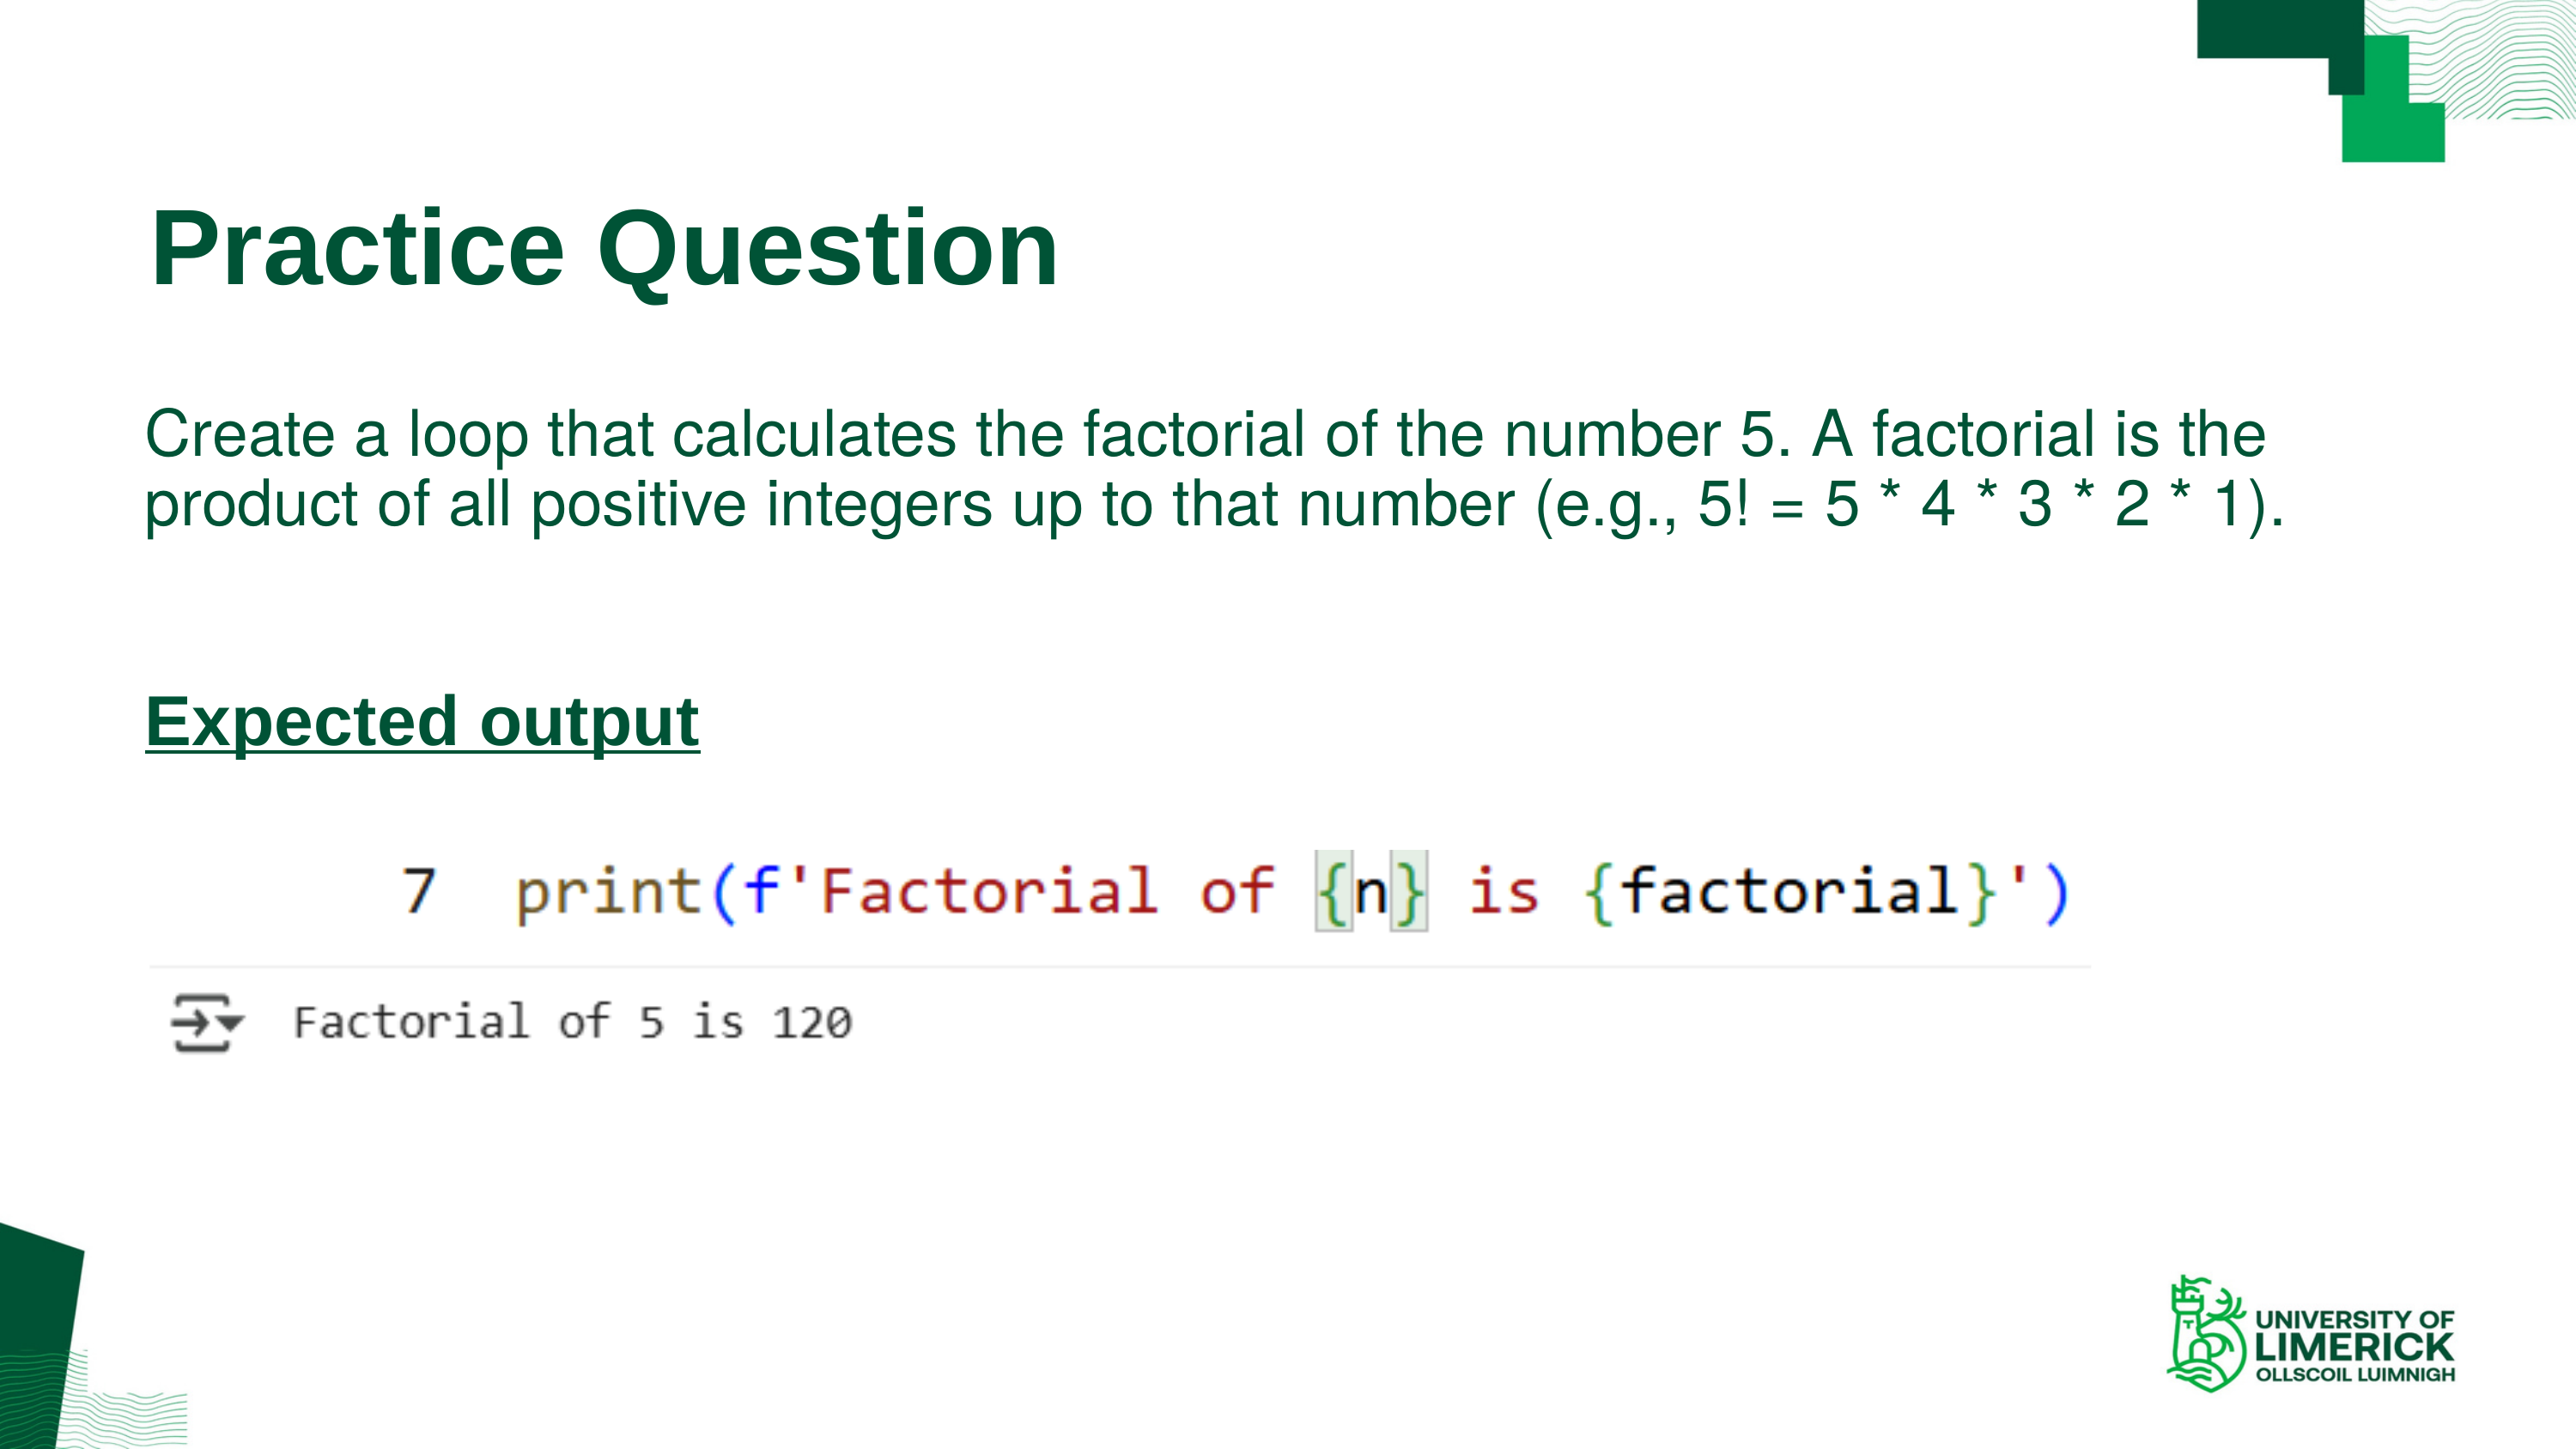

Practice Question
Create a loop that calculates the factorial of the number 5. A factorial is the product of all positive integers up to that number (e.g., 5! = 5 * 4 * 3 * 2 * 1).
Expected output